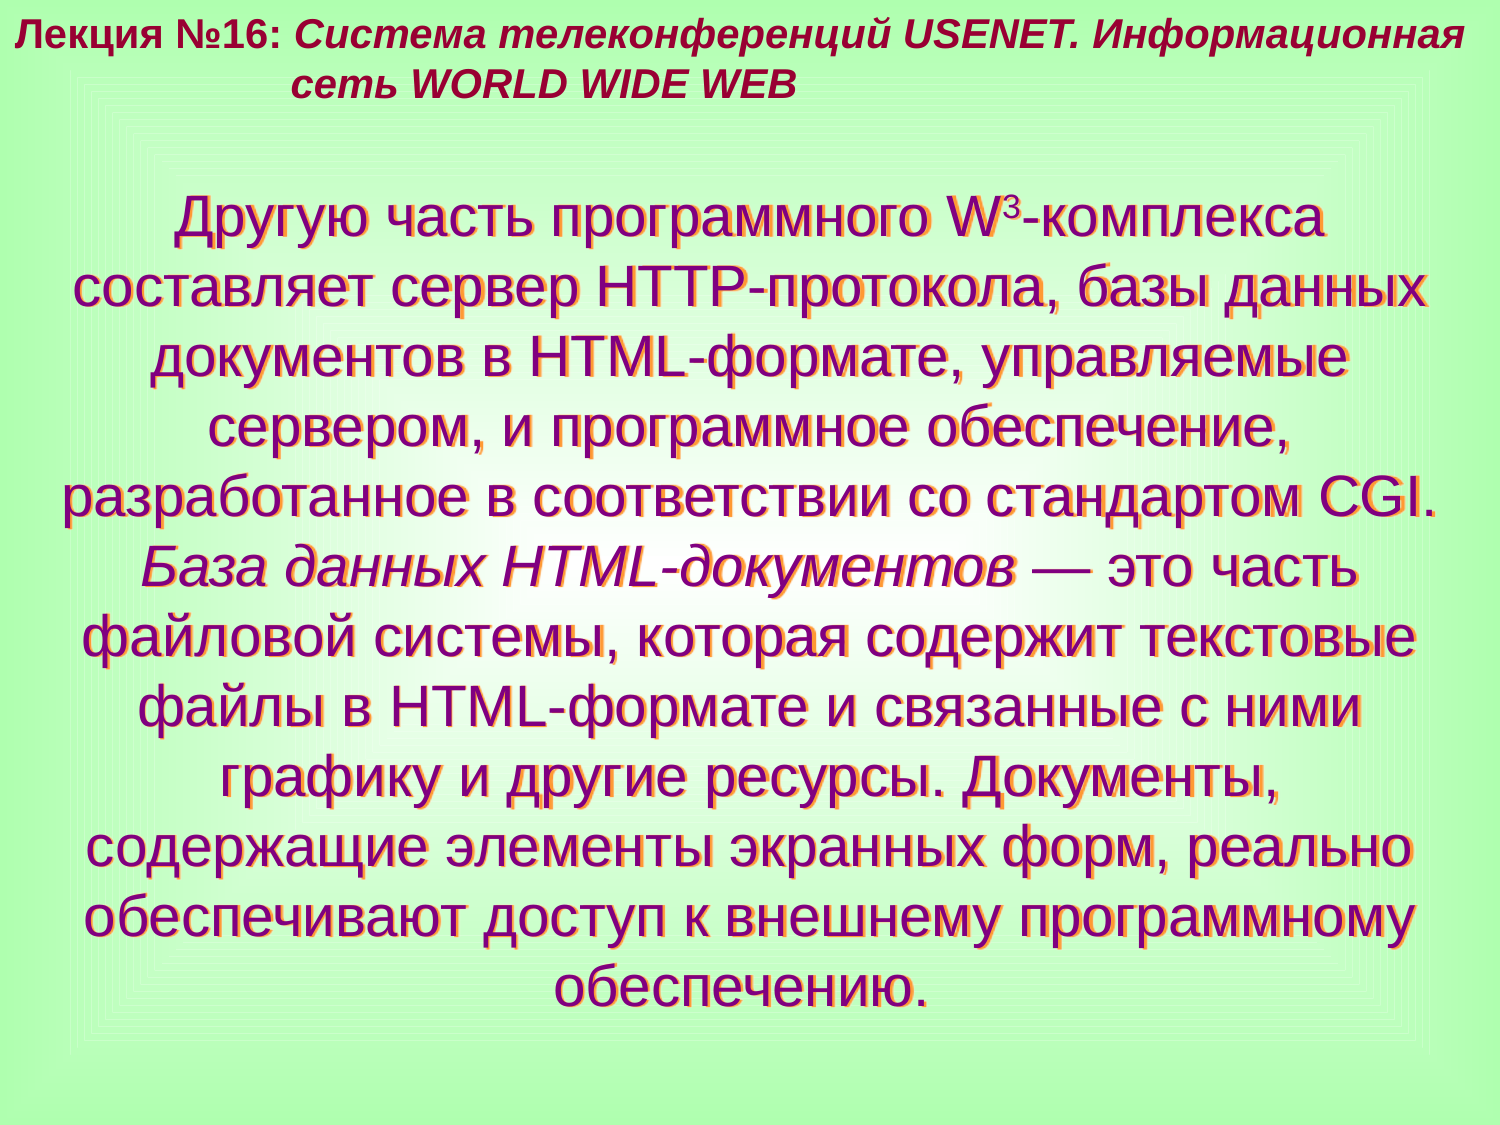

Лекция №16: Система телеконференций USENET. Информационная
                        сеть WORLD WIDE WEB
Другую часть программного W3-комплекса составляет сервер HTTP-протокола, базы данных документов в HTML-формате, управляемые сервером, и программное обеспечение, разработанное в соответствии со стандартом CGI.
База данных HTML-документов — это часть файловой системы, которая содержит текстовые файлы в HTML-формате и связанные с ними графику и другие ресурсы. Документы, содержащие элементы экранных форм, реально обеспечивают доступ к внешнему программному обеспечению.